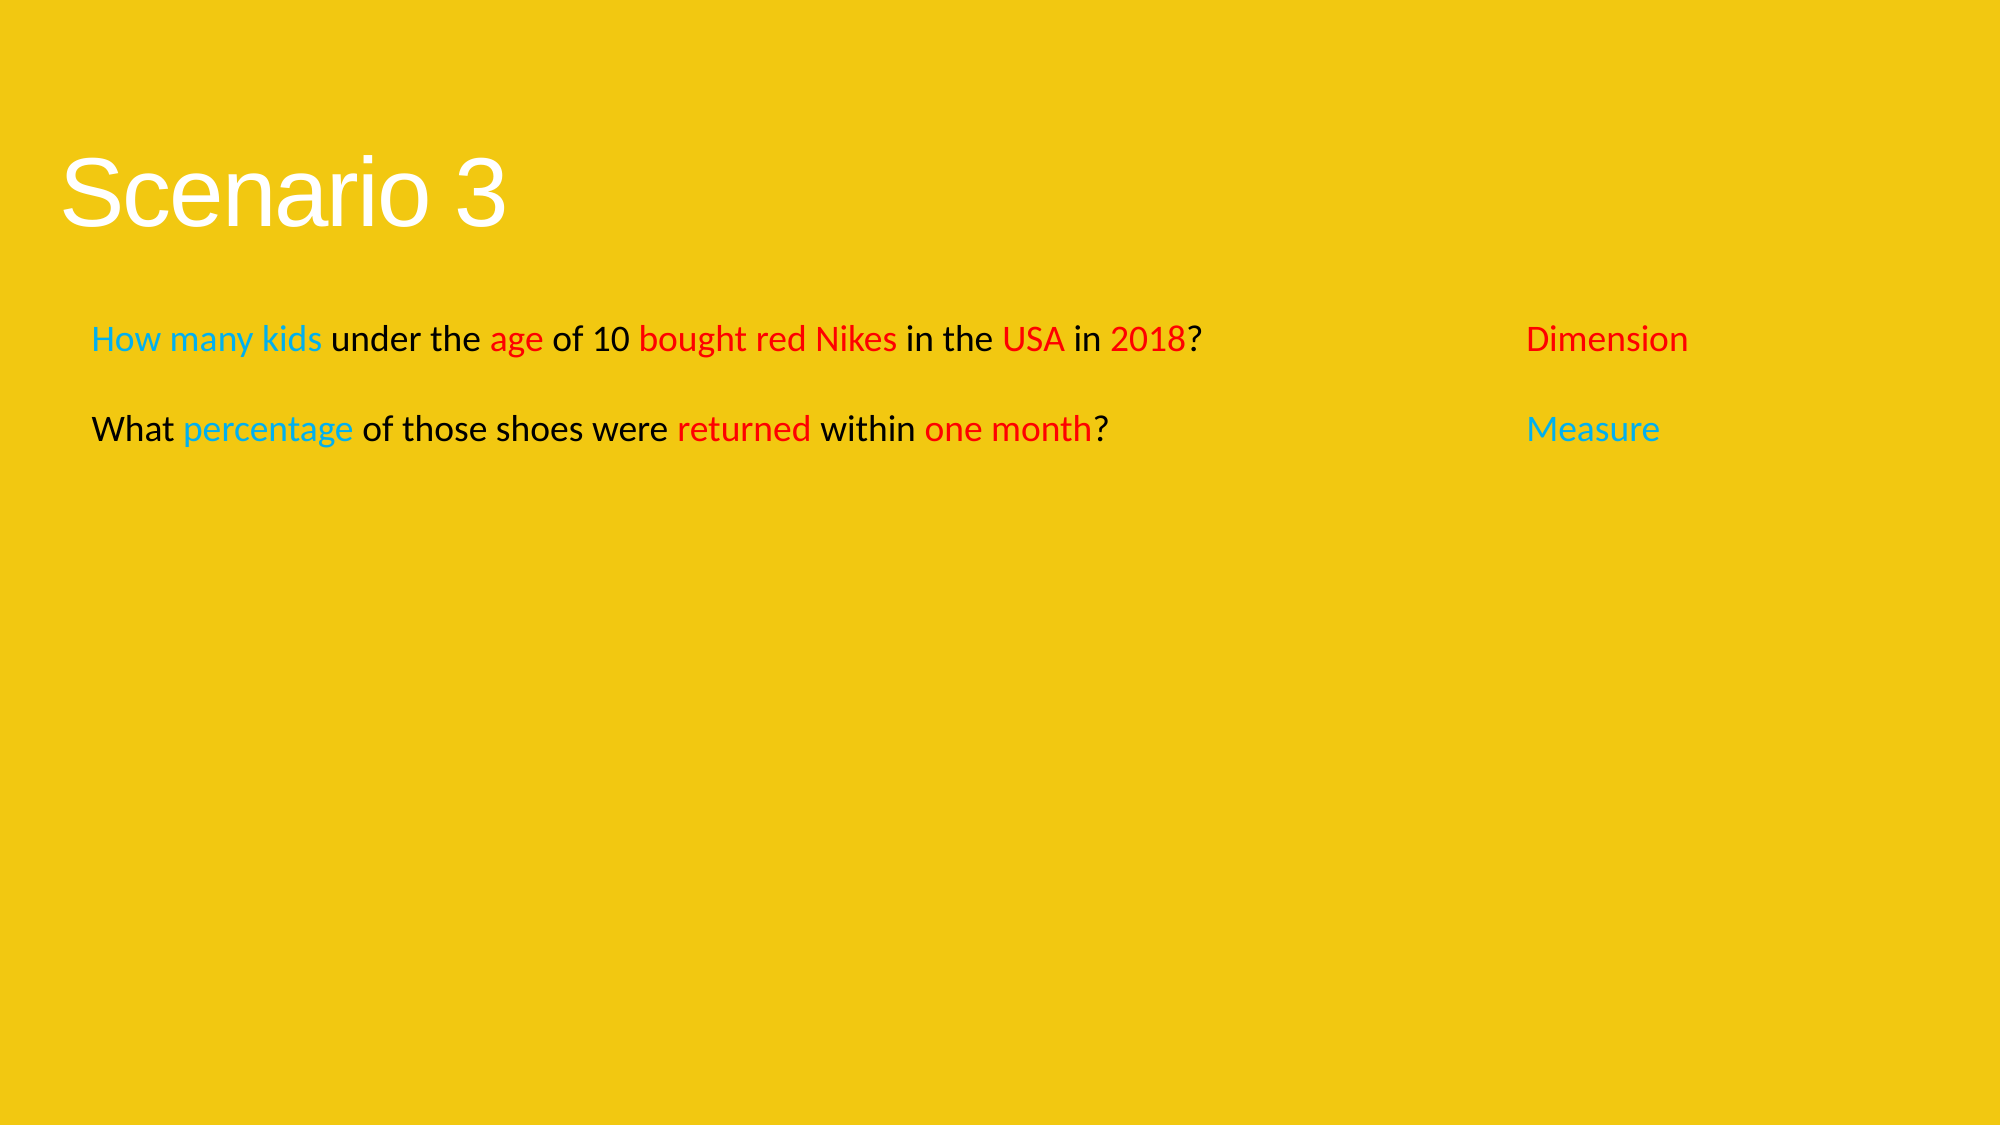

Scenario 3
How many kids under the age of 10 bought red Nikes in the USA in 2018?

What percentage of those shoes were returned within one month?
Dimension

Measure